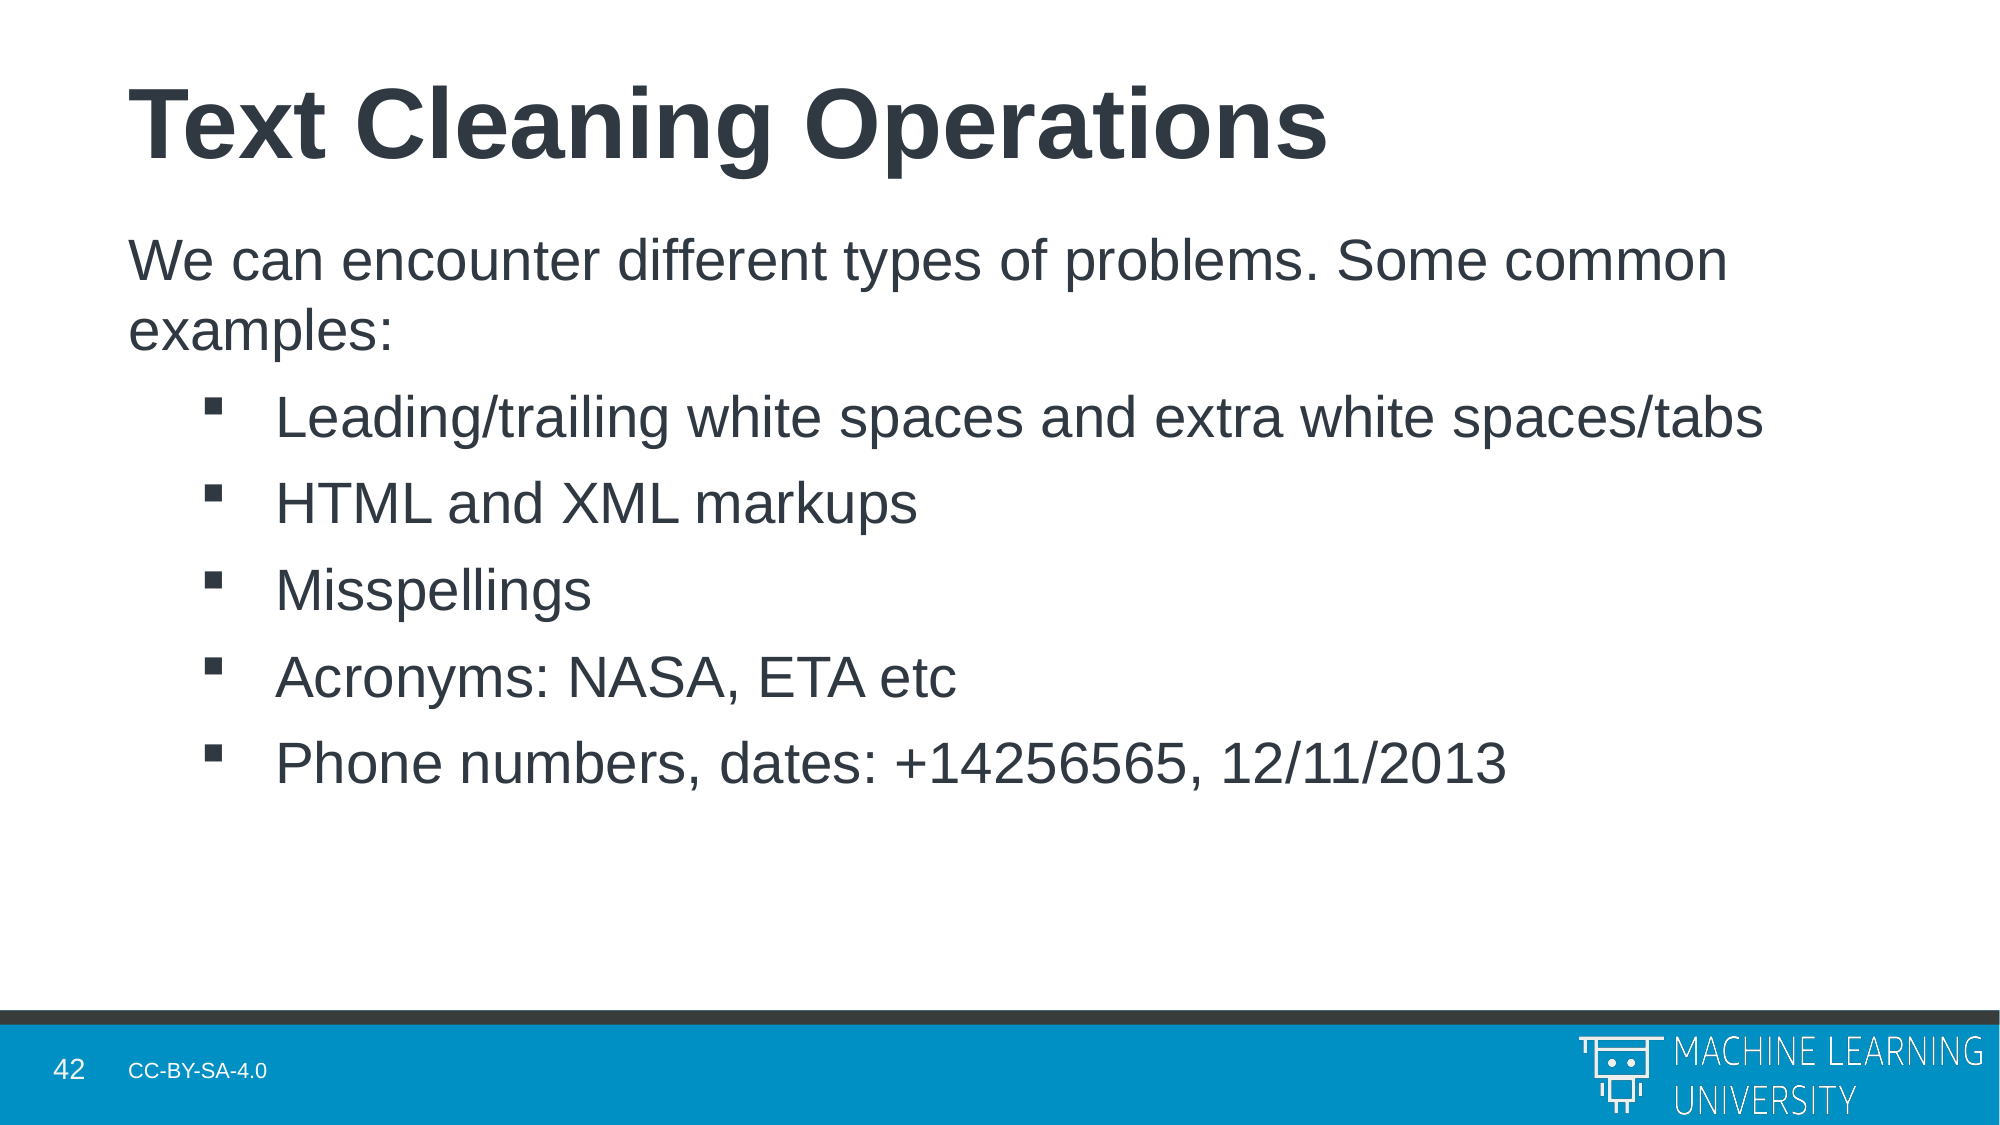

# Text Cleaning Operations
We can encounter different types of problems. Some common examples:
Leading/trailing white spaces and extra white spaces/tabs
HTML and XML markups
Misspellings
Acronyms: NASA, ETA etc
Phone numbers, dates: +14256565, 12/11/2013